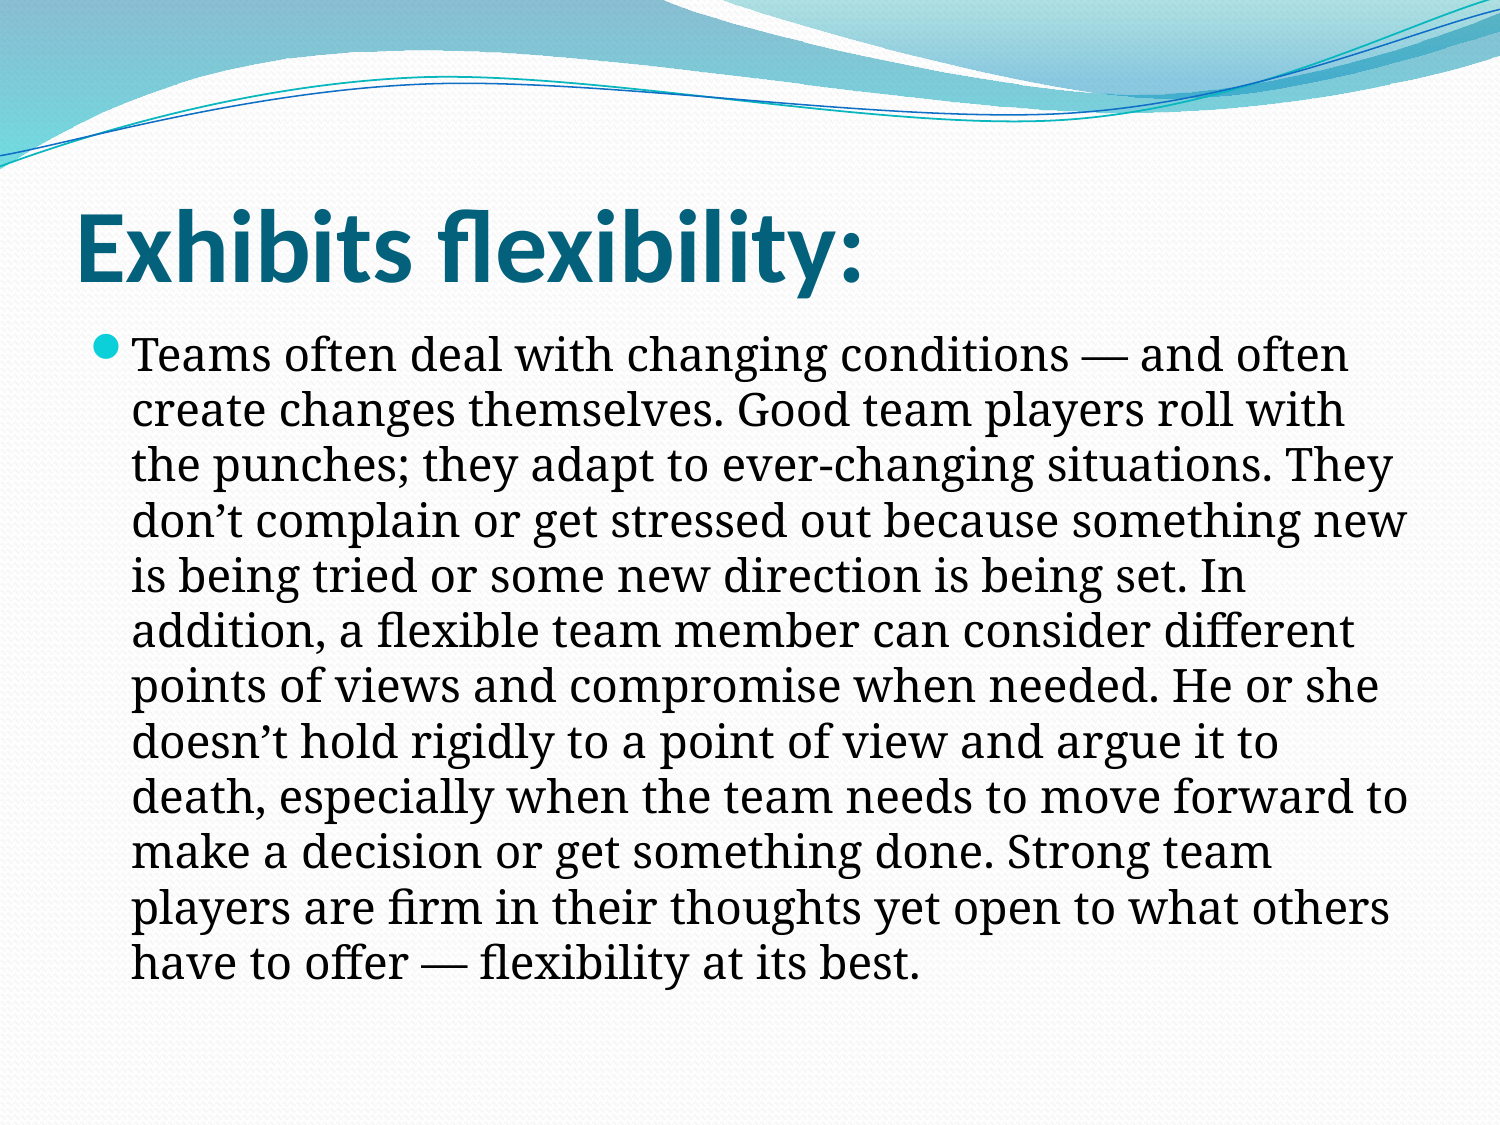

# Exhibits flexibility:
Teams often deal with changing conditions — and often create changes themselves. Good team players roll with the punches; they adapt to ever-changing situations. They don’t complain or get stressed out because something new is being tried or some new direction is being set. In addition, a flexible team member can consider different points of views and compromise when needed. He or she doesn’t hold rigidly to a point of view and argue it to death, especially when the team needs to move forward to make a decision or get something done. Strong team players are firm in their thoughts yet open to what others have to offer — flexibility at its best.